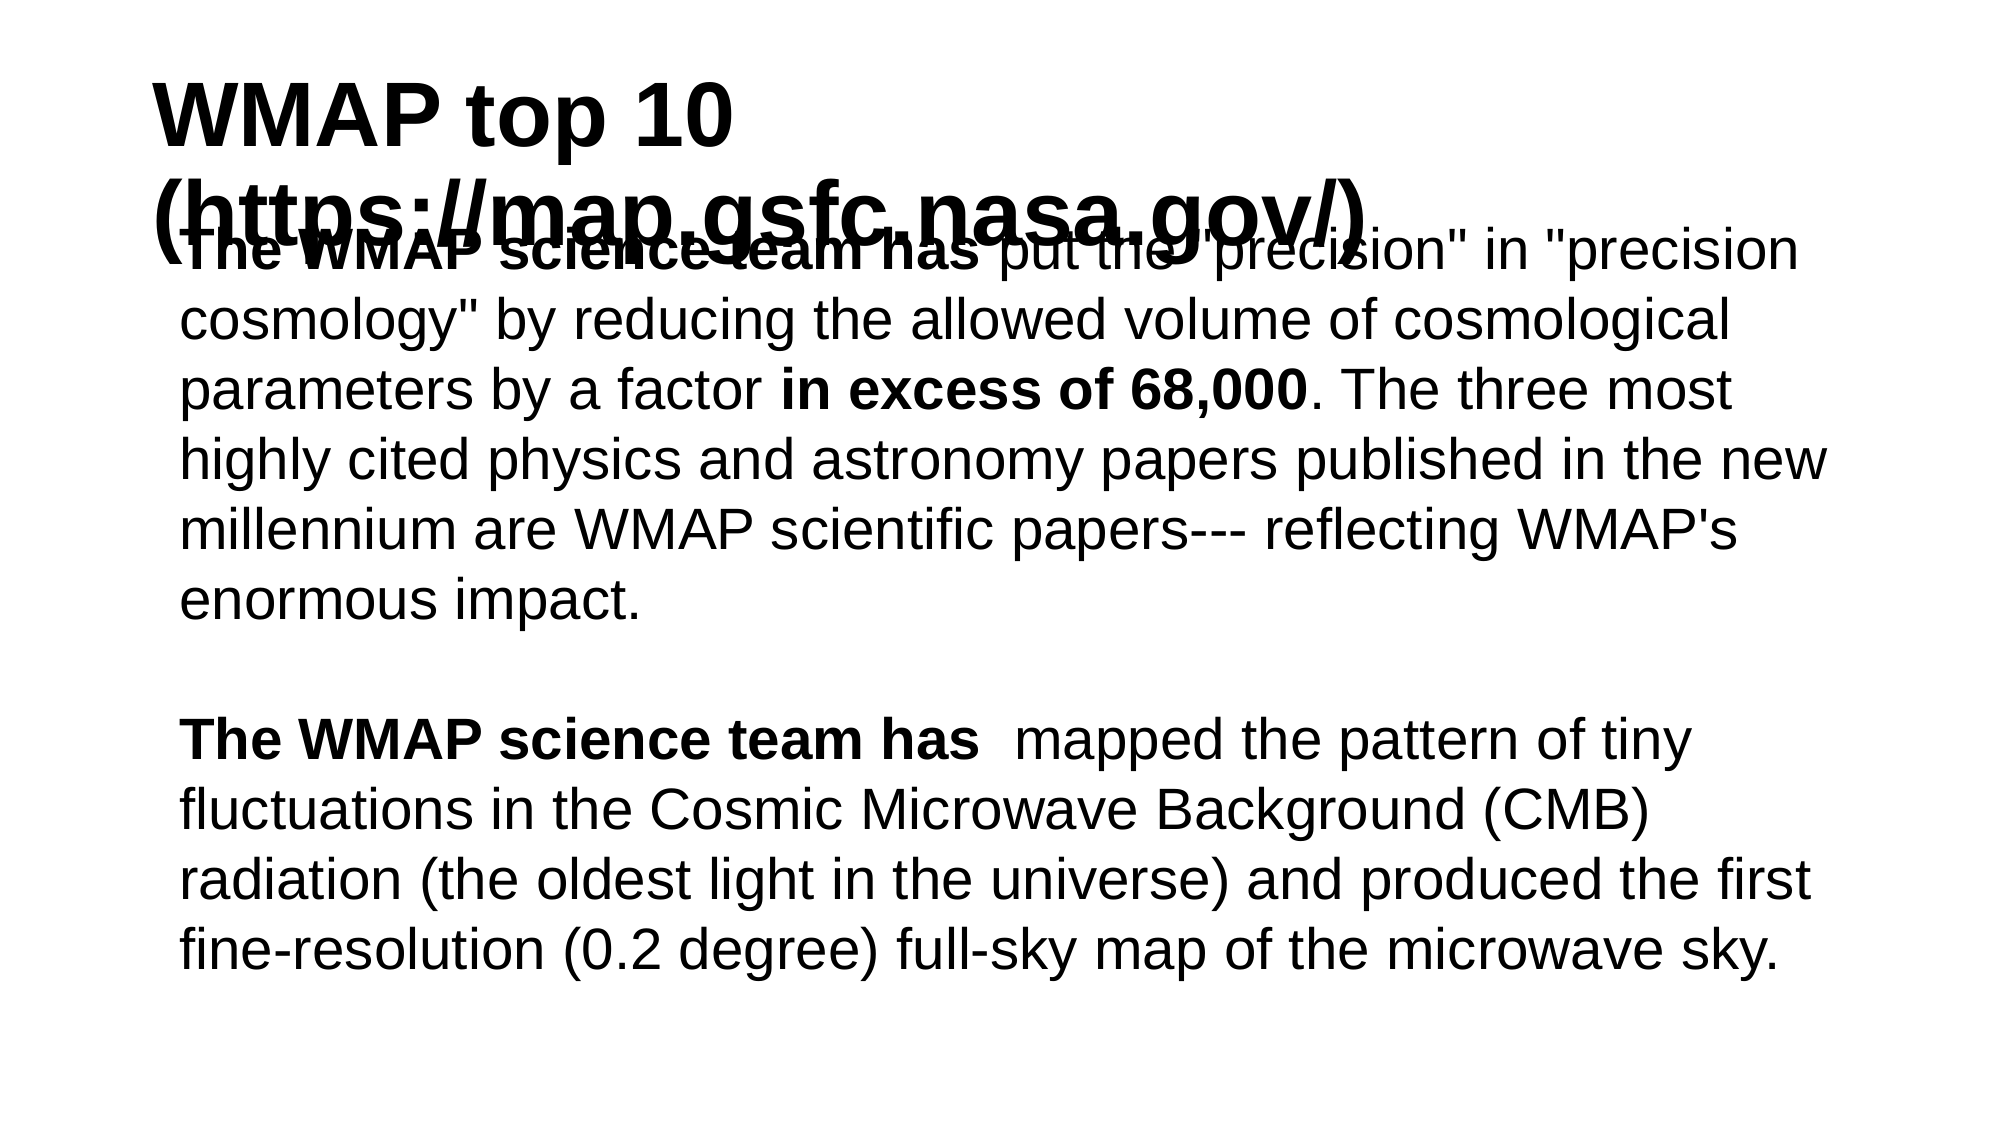

WMAP top 10 (https://map.gsfc.nasa.gov/)
The WMAP science team has put the "precision" in "precision cosmology" by reducing the allowed volume of cosmological parameters by a factor in excess of 68,000. The three most highly cited physics and astronomy papers published in the new millennium are WMAP scientific papers--- reflecting WMAP's enormous impact.

The WMAP science team has  mapped the pattern of tiny fluctuations in the Cosmic Microwave Background (CMB) radiation (the oldest light in the universe) and produced the first fine-resolution (0.2 degree) full-sky map of the microwave sky.